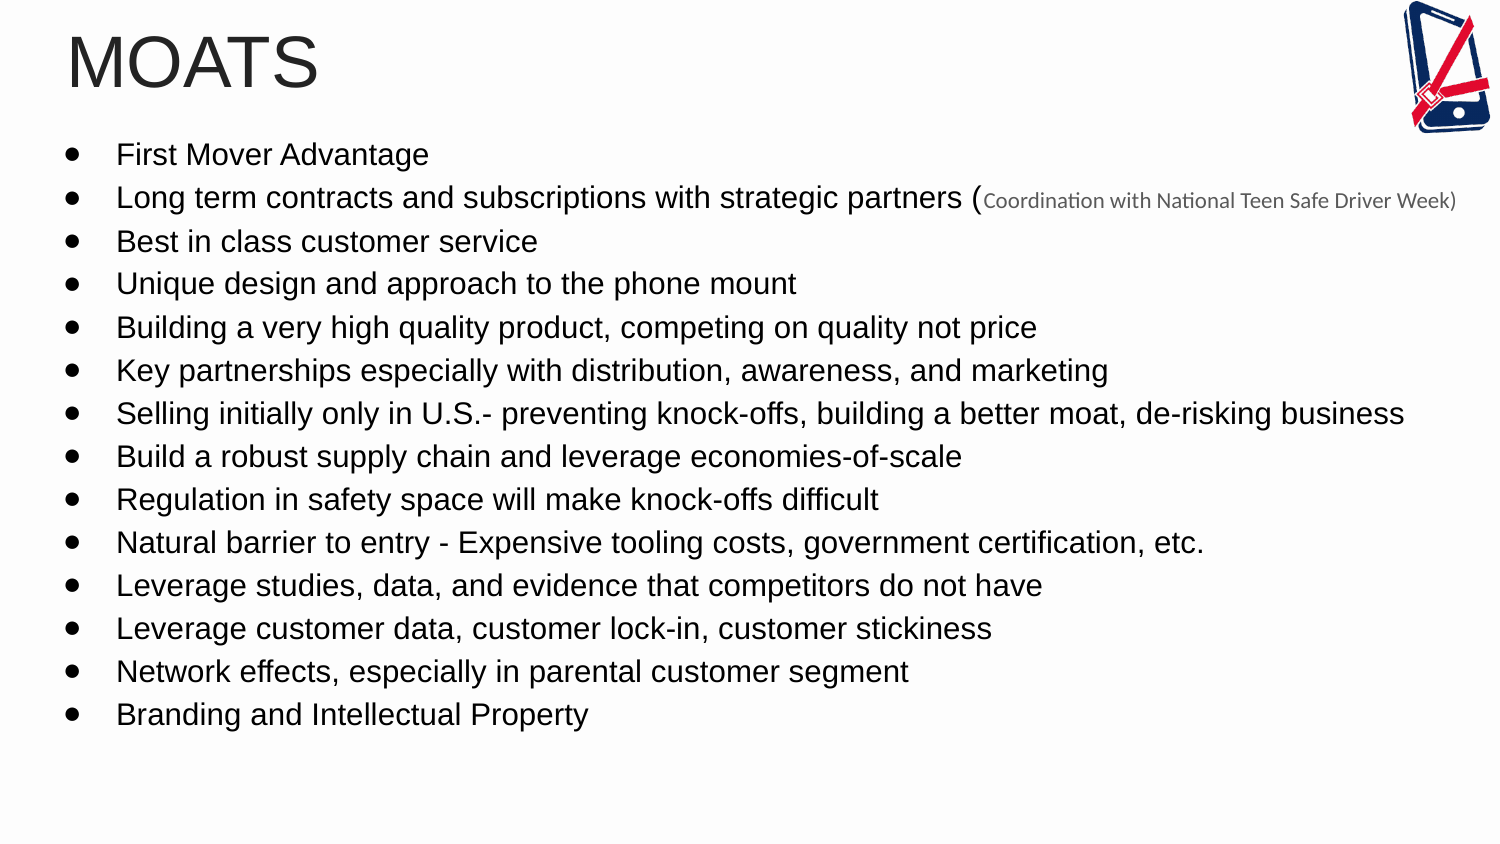

MOATS
First Mover Advantage
Long term contracts and subscriptions with strategic partners (Coordination with National Teen Safe Driver Week)
Best in class customer service
Unique design and approach to the phone mount
Building a very high quality product, competing on quality not price
Key partnerships especially with distribution, awareness, and marketing
Selling initially only in U.S.- preventing knock-offs, building a better moat, de-risking business
Build a robust supply chain and leverage economies-of-scale
Regulation in safety space will make knock-offs difficult
Natural barrier to entry - Expensive tooling costs, government certification, etc.
Leverage studies, data, and evidence that competitors do not have
Leverage customer data, customer lock-in, customer stickiness
Network effects, especially in parental customer segment
Branding and Intellectual Property